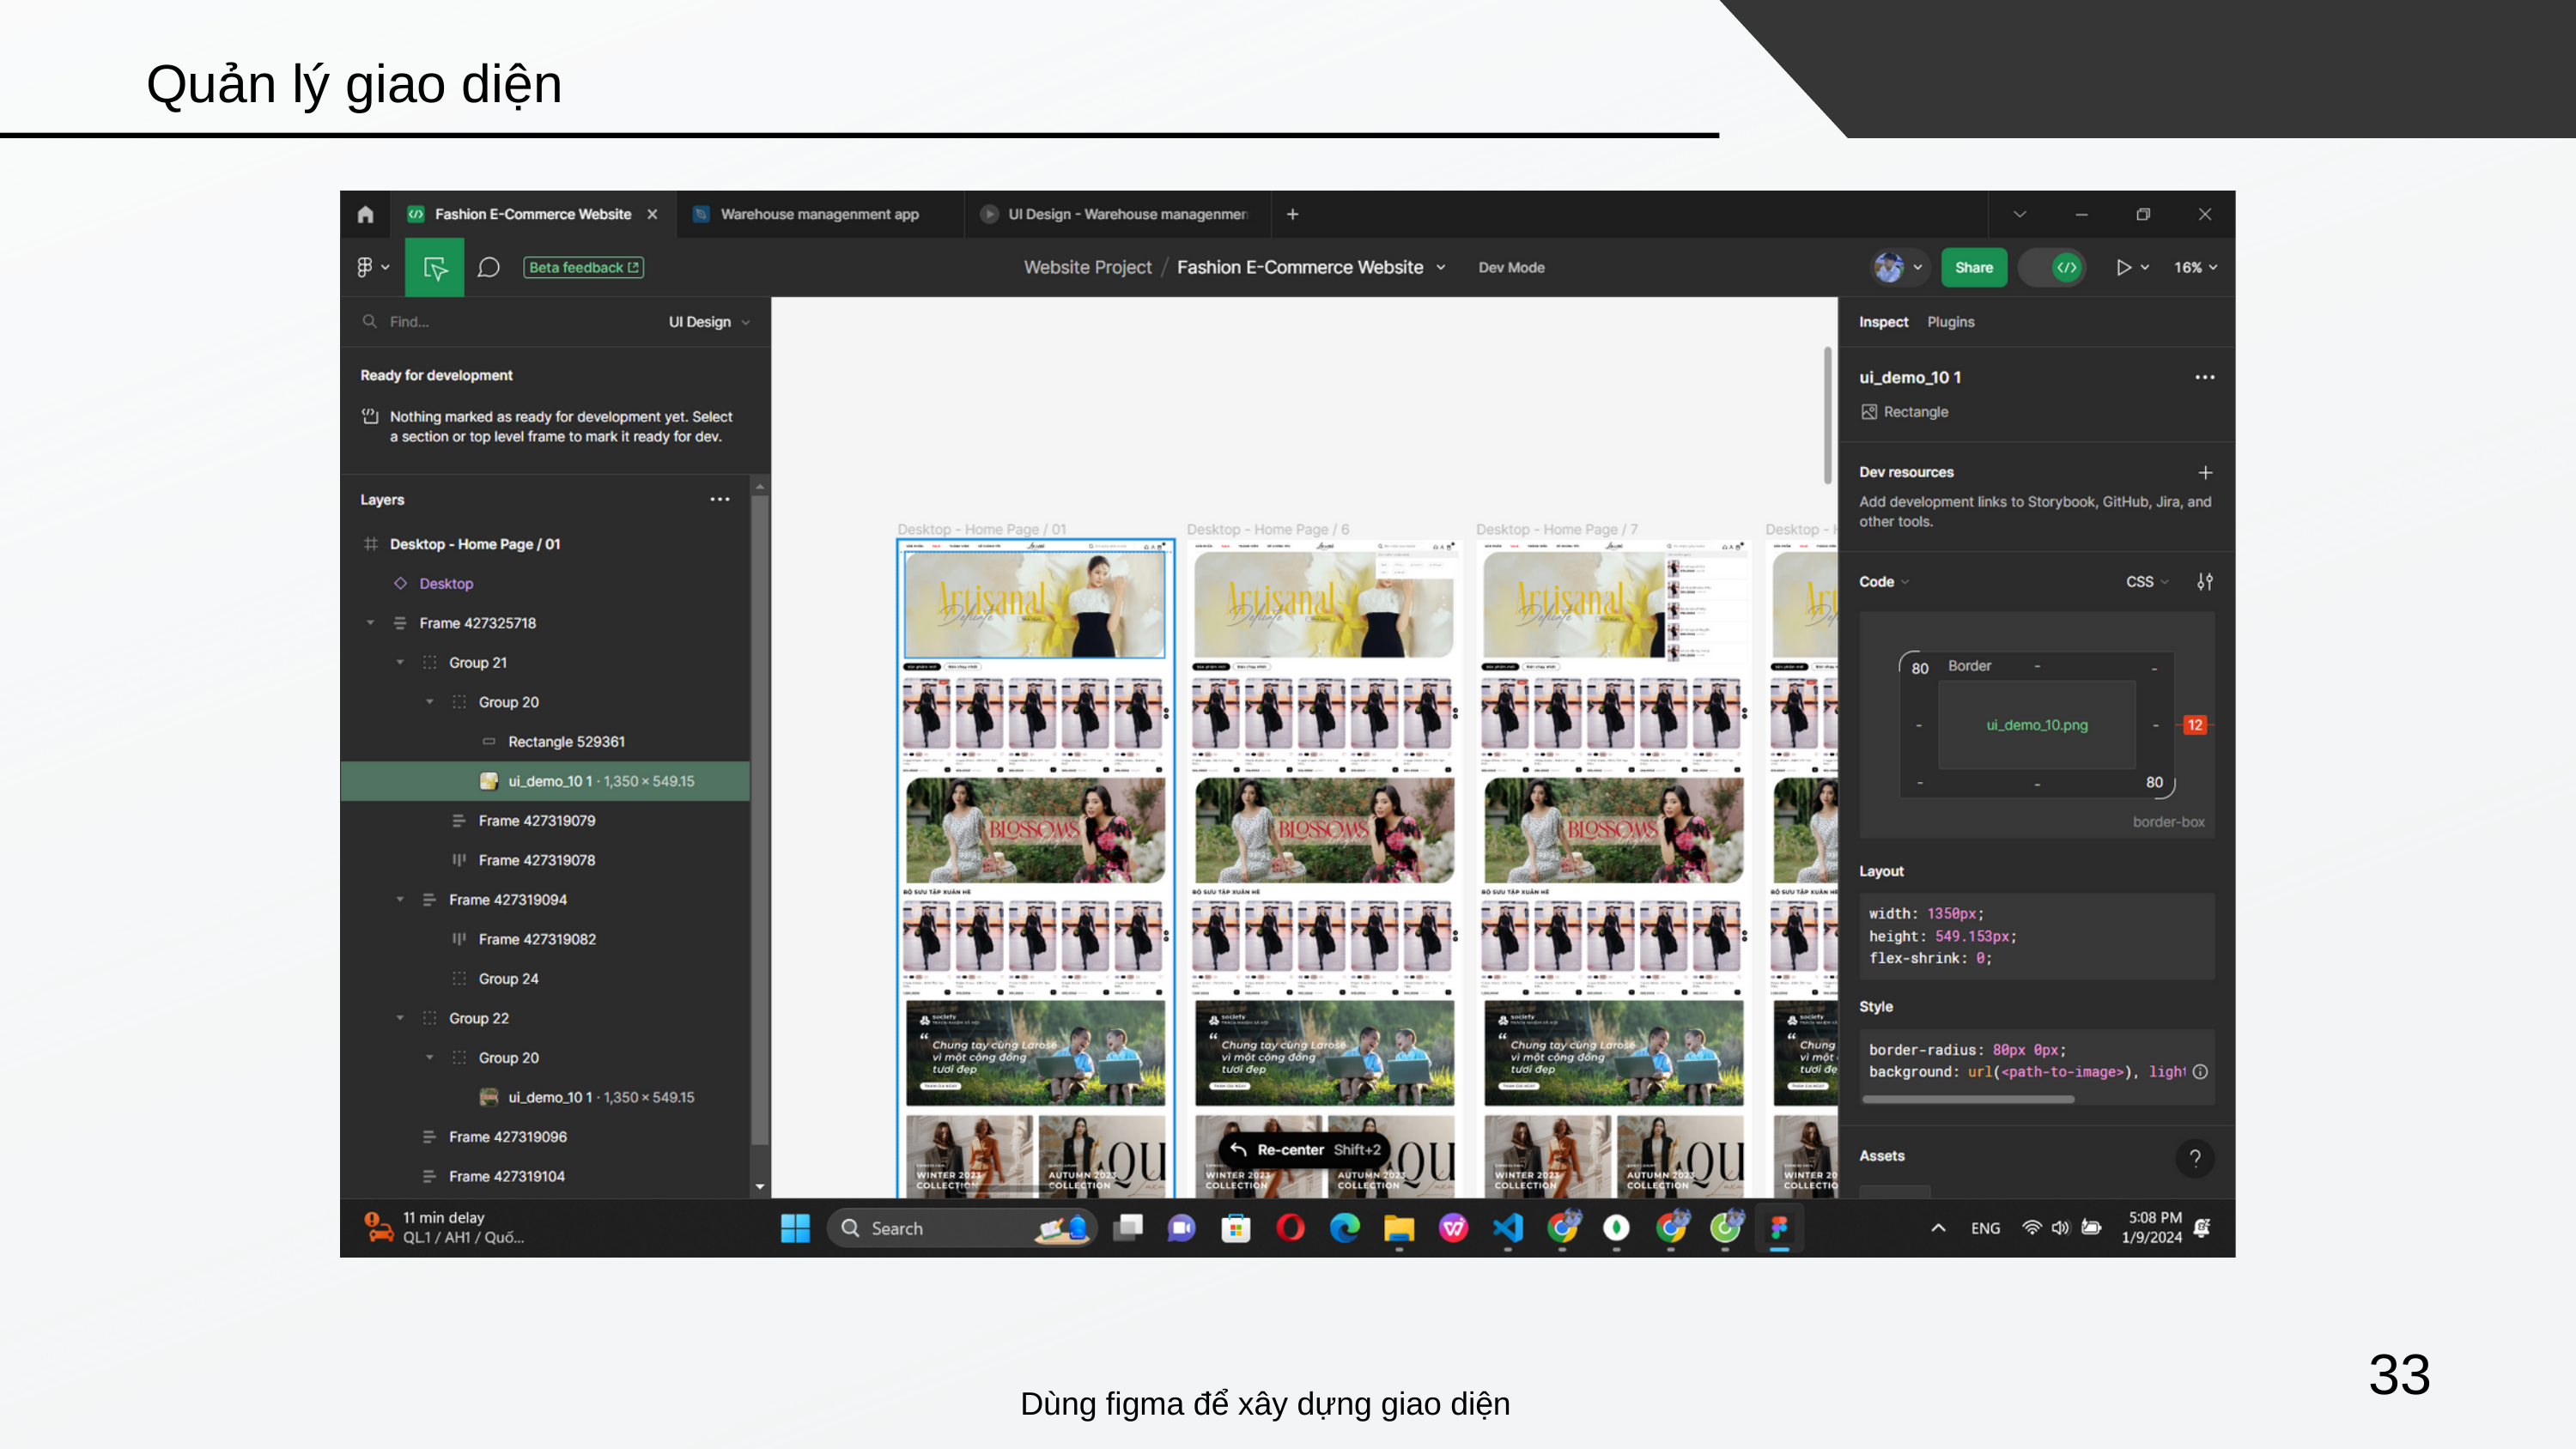

Quản lý giao diện

33
Dùng figma để xây dựng giao diện